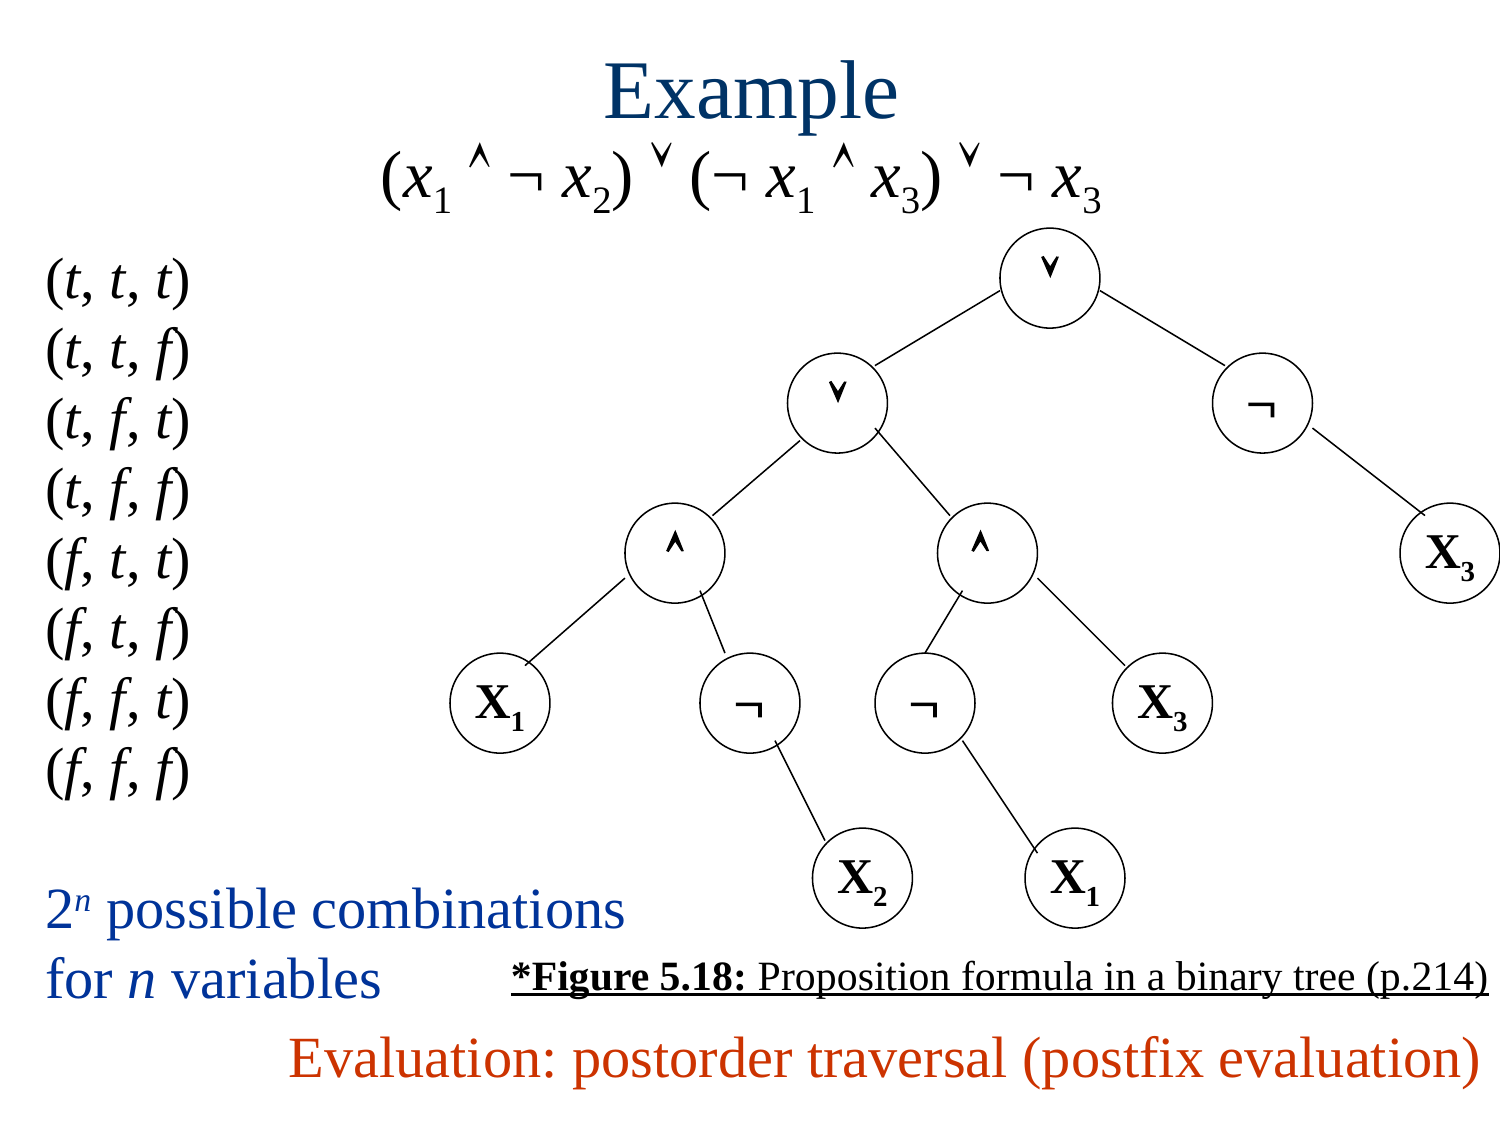

Example

(x1 ∧ ¬ x2) ∨ (¬ x1 ∧ x3) ∨ ¬ x3
∨

∨
¬

∧

X3
∧

X1
¬
¬
X3

X2
X1
(t, t, t)
(t, t, f)
(t, f, t)
(t, f, f)
(f, t, t)
(f, t, f)
(f, f, t)
(f, f, f)

2n possible combinations
for n variables
*Figure 5.18: Proposition formula in a binary tree (p.214)
Evaluation: postorder traversal (postfix evaluation)